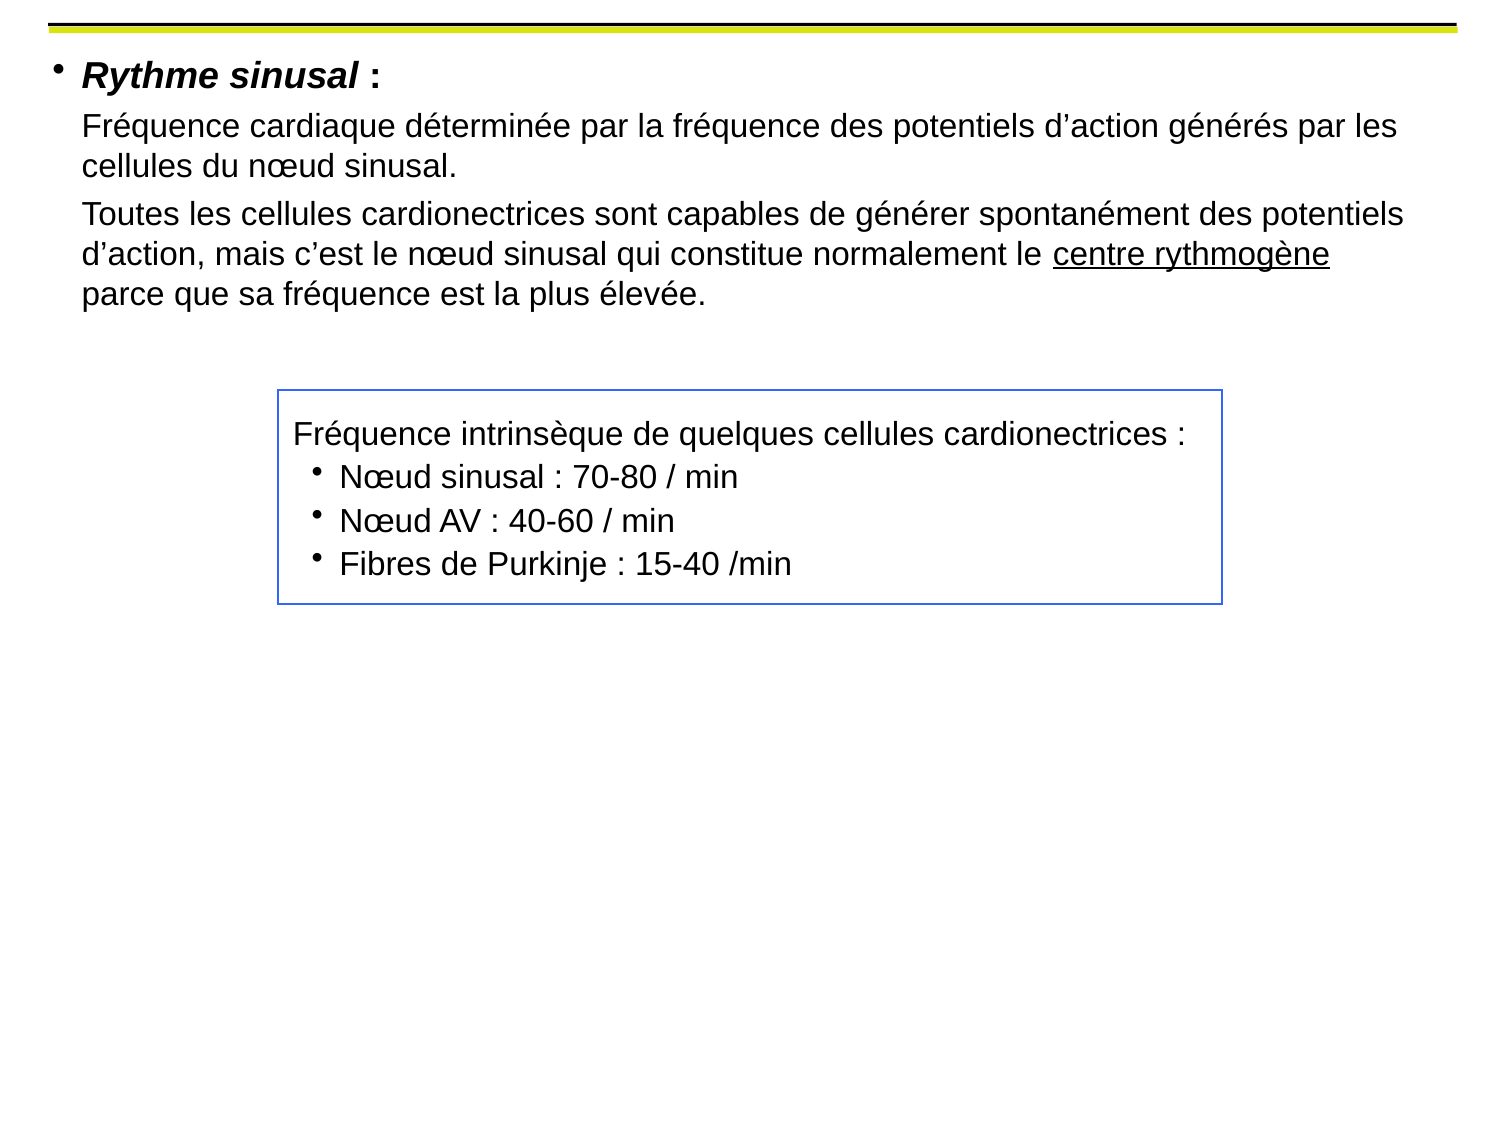

Rythme sinusal :
Fréquence cardiaque déterminée par la fréquence des potentiels d’action générés par les cellules du nœud sinusal.
Toutes les cellules cardionectrices sont capables de générer spontanément des potentiels d’action, mais c’est le nœud sinusal qui constitue normalement le centre rythmogène parce que sa fréquence est la plus élevée.
Fréquence intrinsèque de quelques cellules cardionectrices :
Nœud sinusal : 70-80 / min
Nœud AV : 40-60 / min
Fibres de Purkinje : 15-40 /min